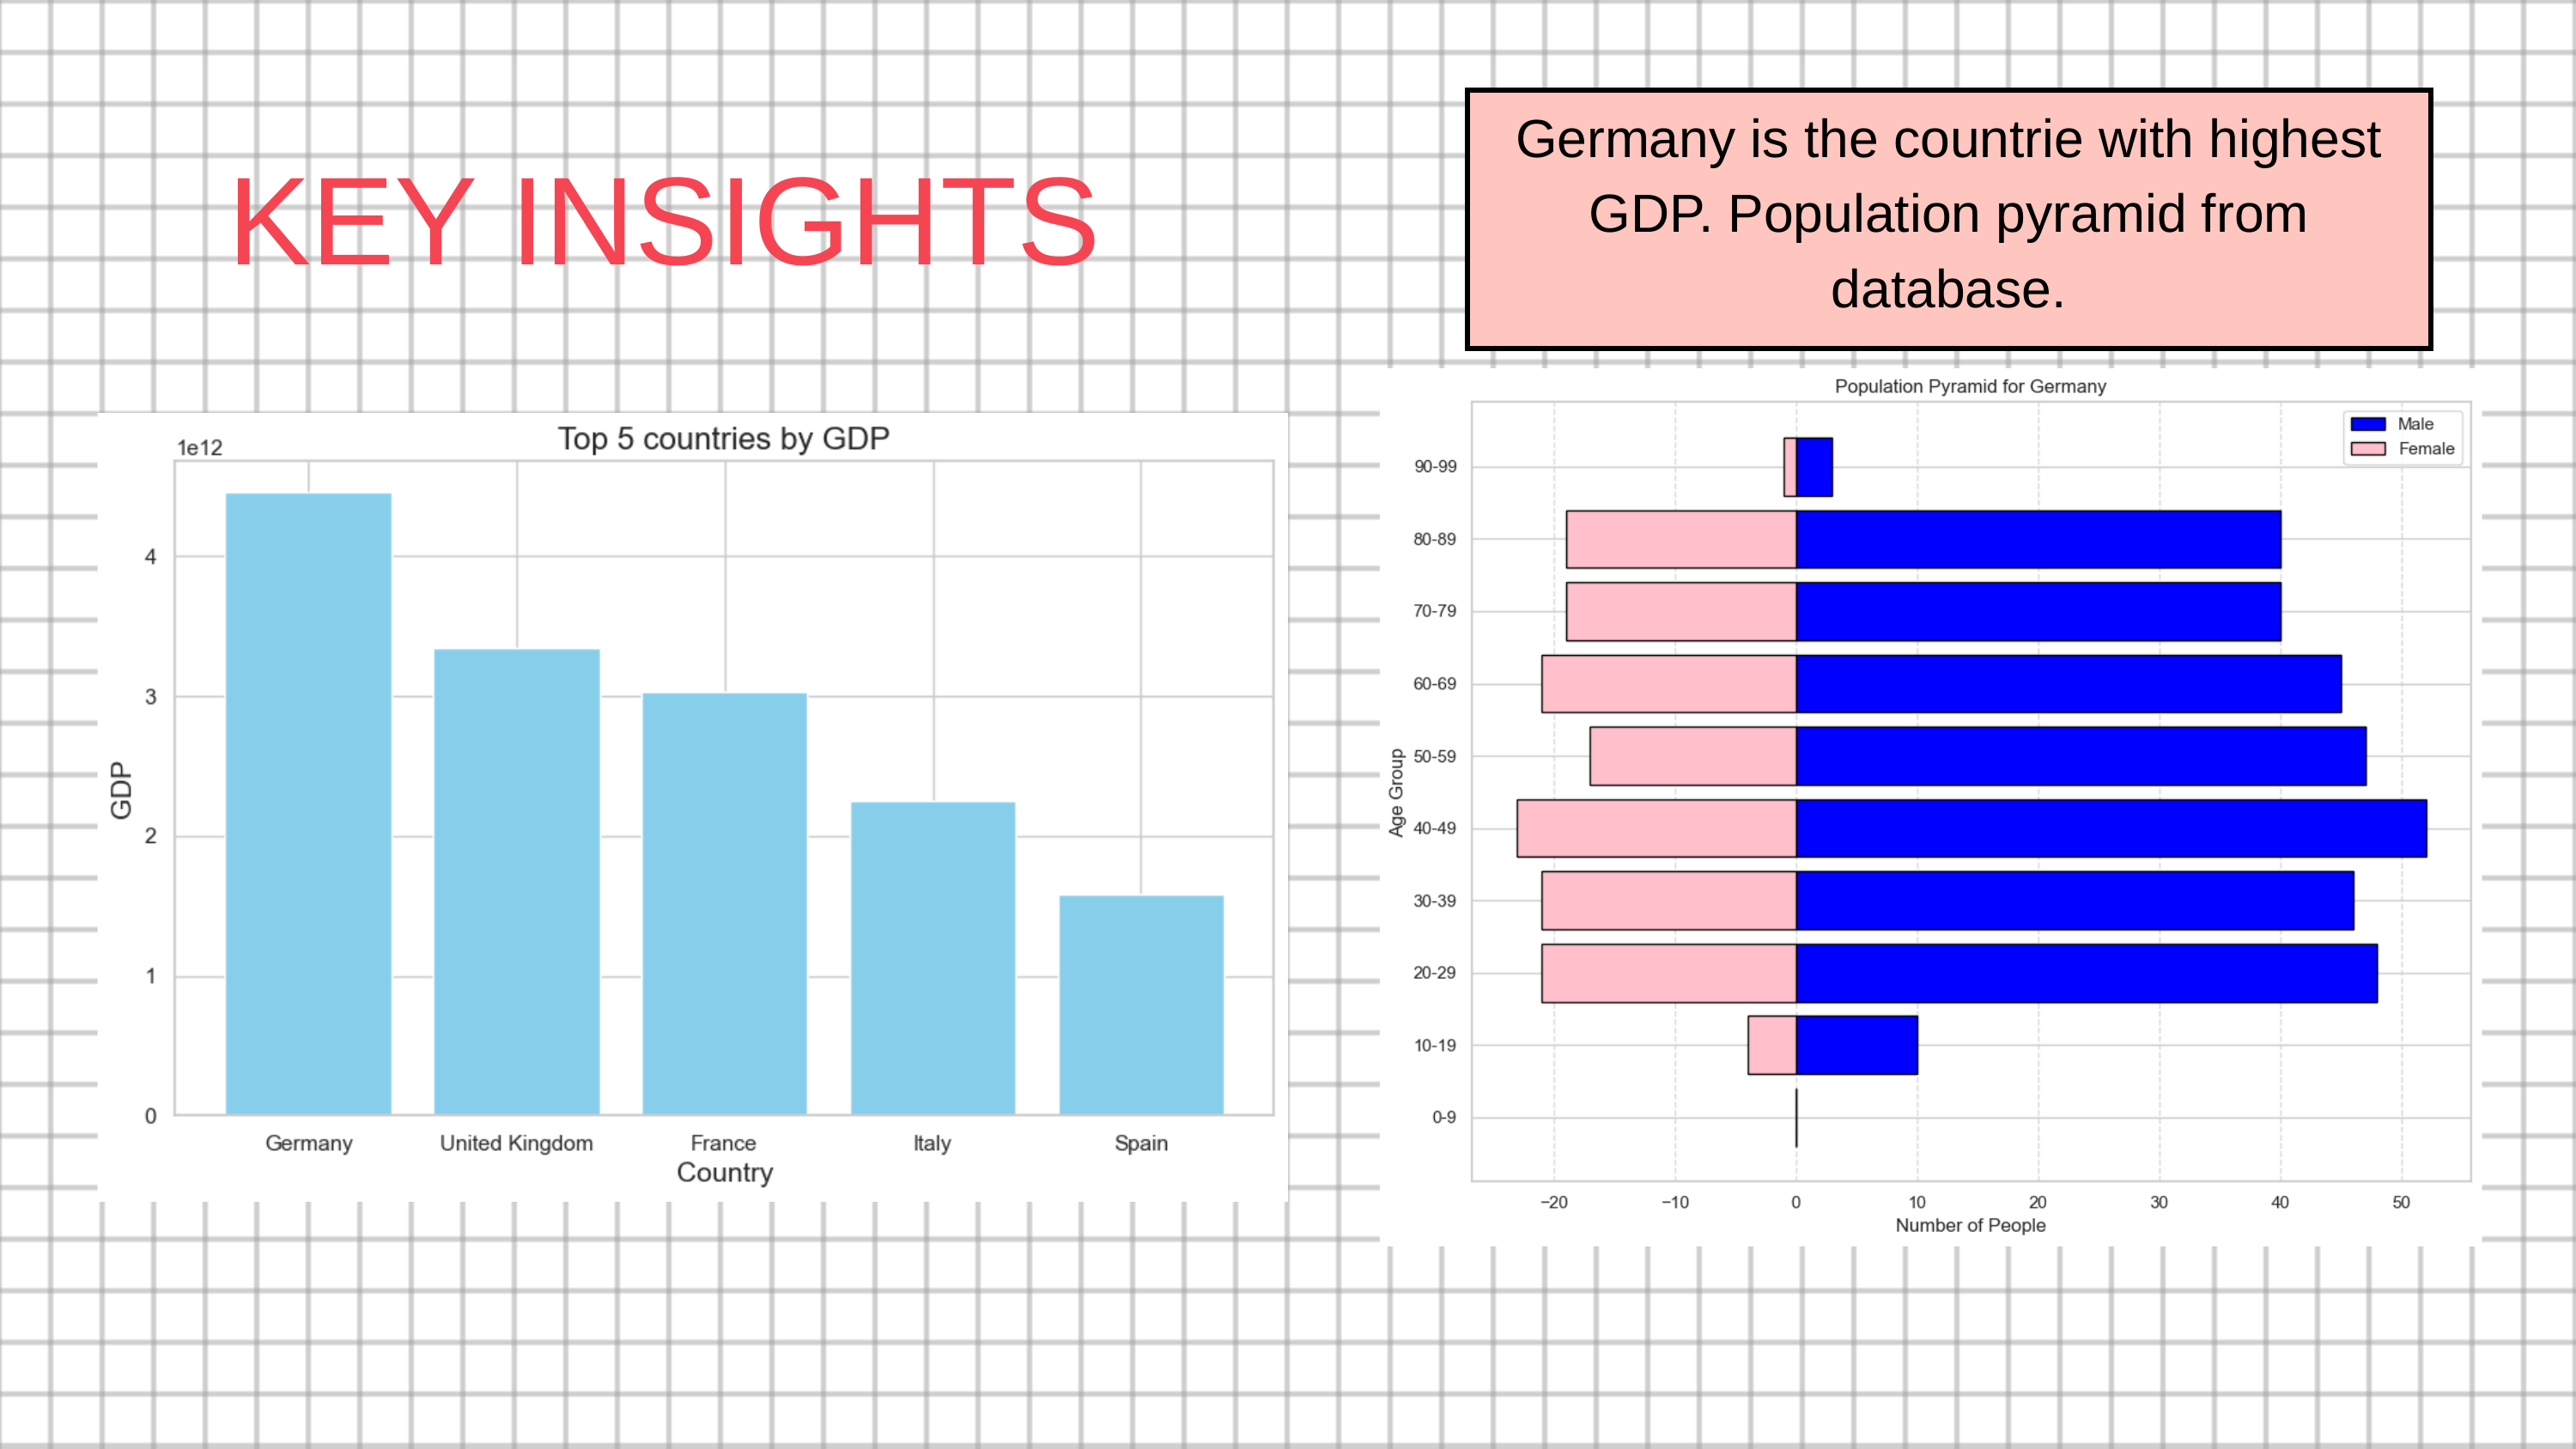

Germany is the countrie with highest GDP. Population pyramid from database.
KEY INSIGHTS